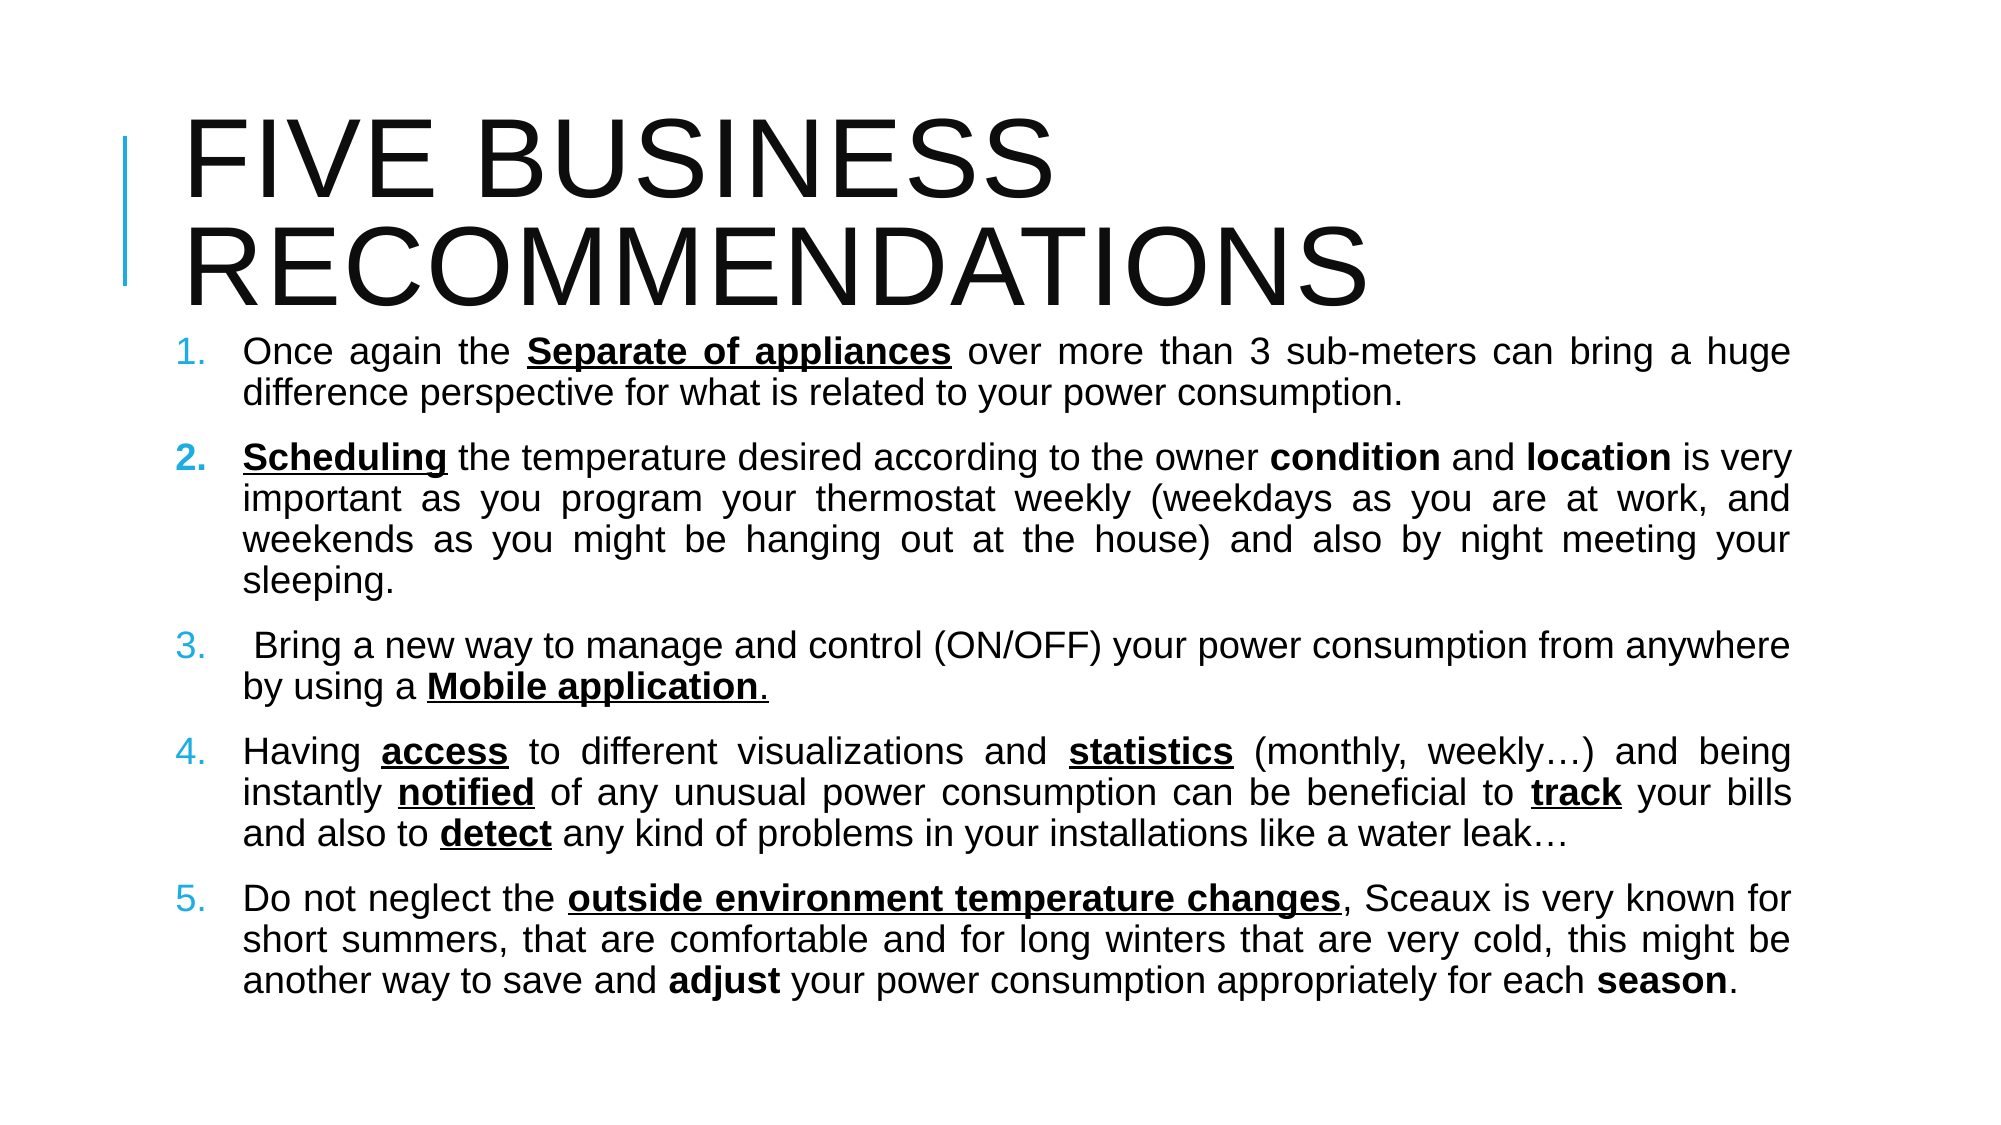

# Five business recommendations
Once again the Separate of appliances over more than 3 sub-meters can bring a huge difference perspective for what is related to your power consumption.
Scheduling the temperature desired according to the owner condition and location is very important as you program your thermostat weekly (weekdays as you are at work, and weekends as you might be hanging out at the house) and also by night meeting your sleeping.
 Bring a new way to manage and control (ON/OFF) your power consumption from anywhere by using a Mobile application.
Having access to different visualizations and statistics (monthly, weekly…) and being instantly notified of any unusual power consumption can be beneficial to track your bills and also to detect any kind of problems in your installations like a water leak…
Do not neglect the outside environment temperature changes, Sceaux is very known for short summers, that are comfortable and for long winters that are very cold, this might be another way to save and adjust your power consumption appropriately for each season.